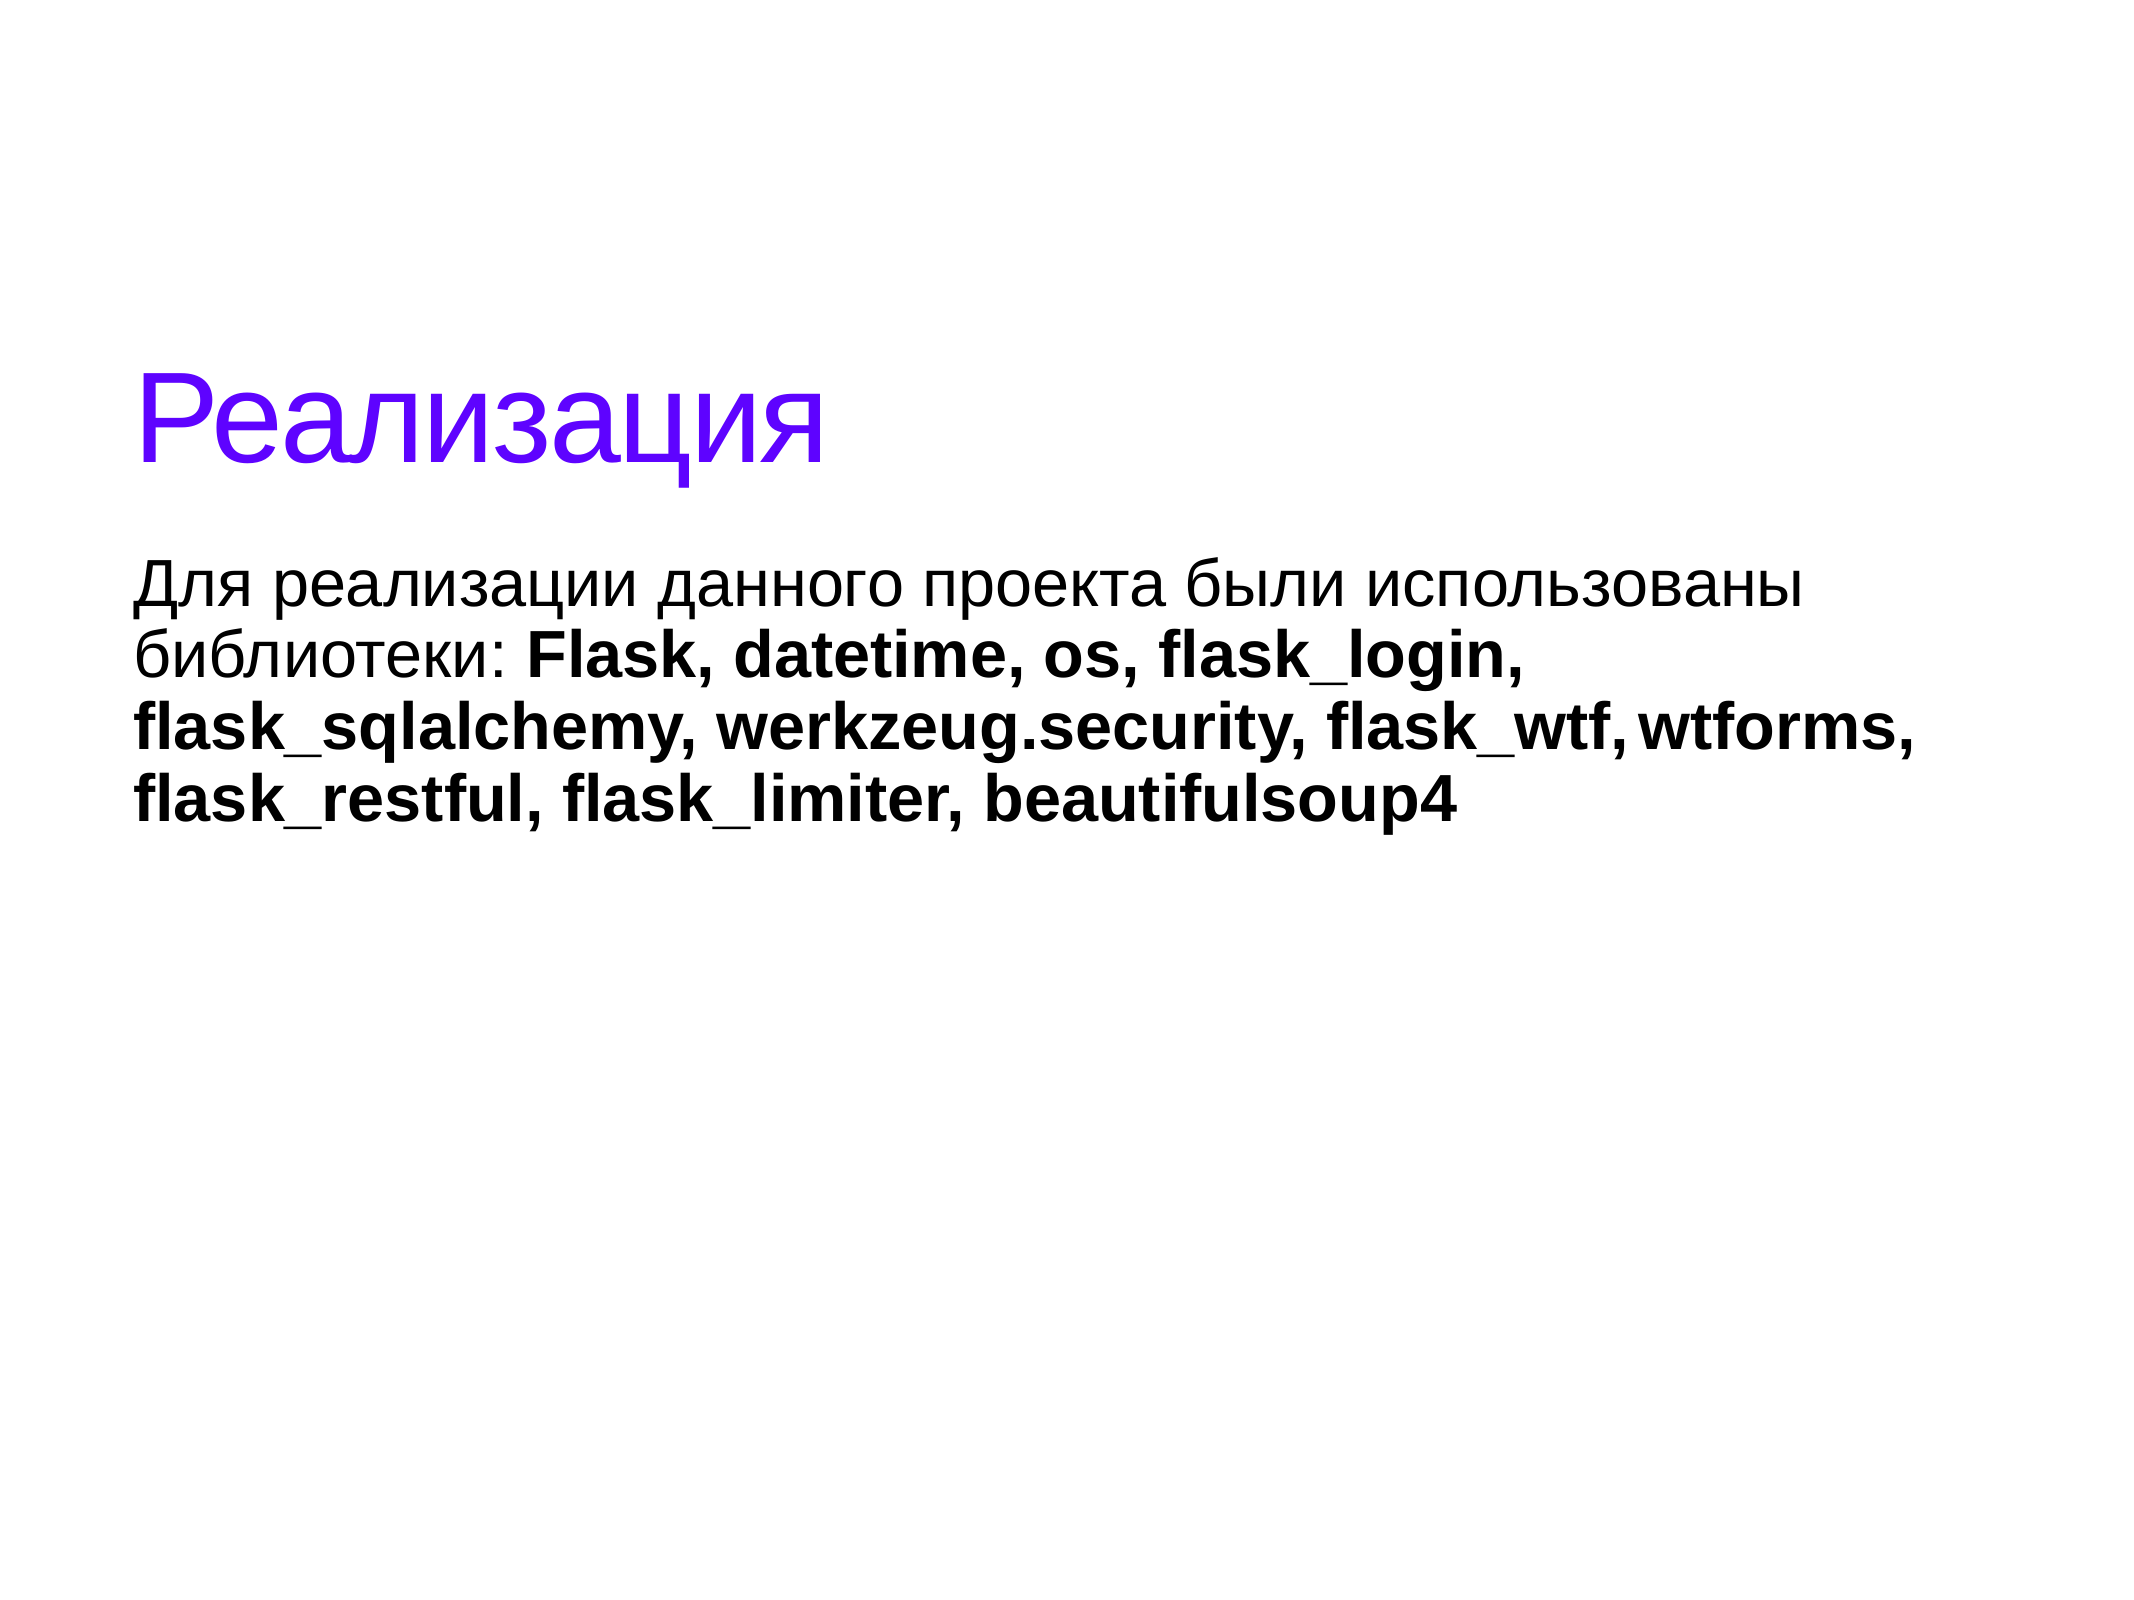

# Реализация
Для реализации данного проекта были использованы библиотеки: Flask, datetime, os, flask_login, flask_sqlalchemy, werkzeug.security, flask_wtf, wtforms, flask_restful, flask_limiter, beautifulsoup4